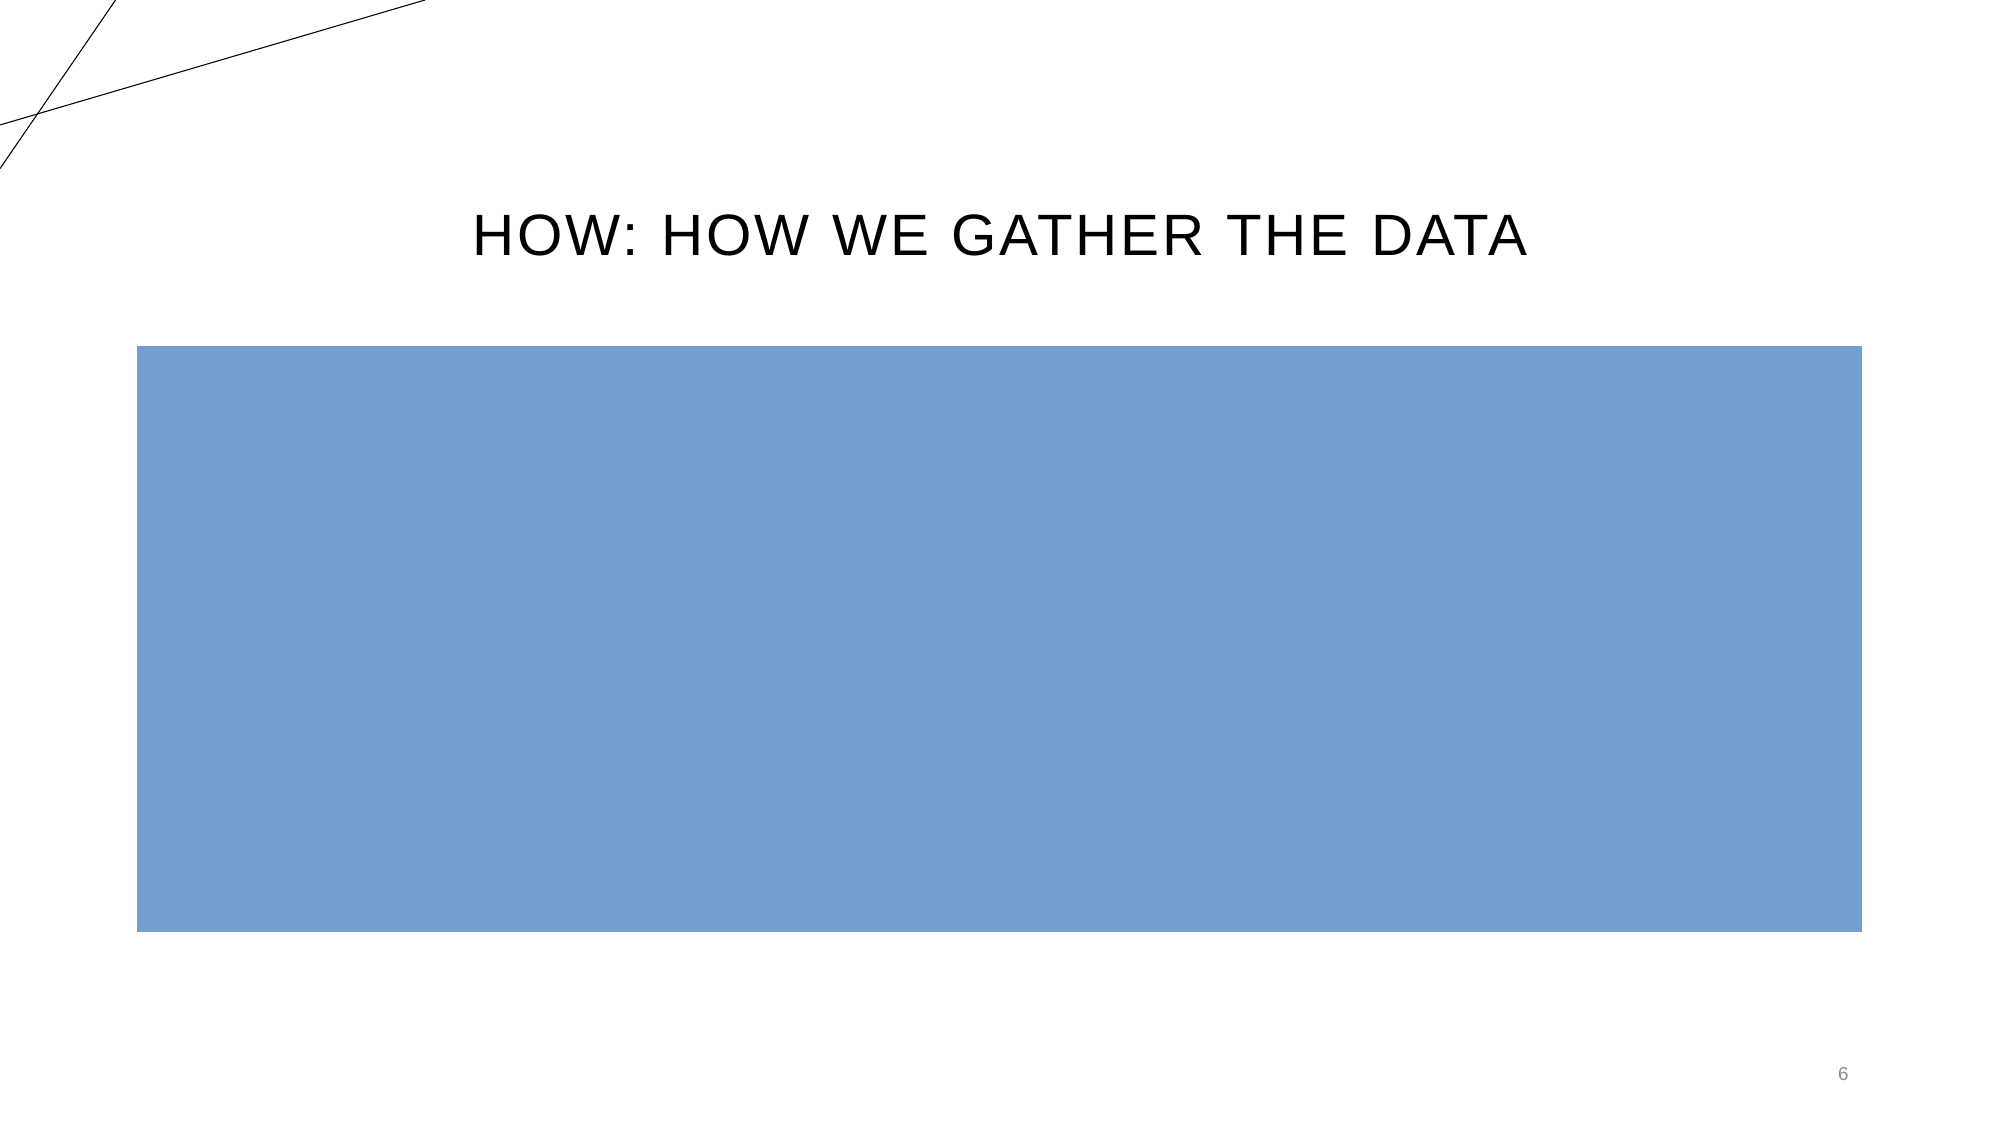

# How: How we gather the data
What part of the data was complex, and how we tackle the complexity to achieve our goal, how we achieve our goal
6